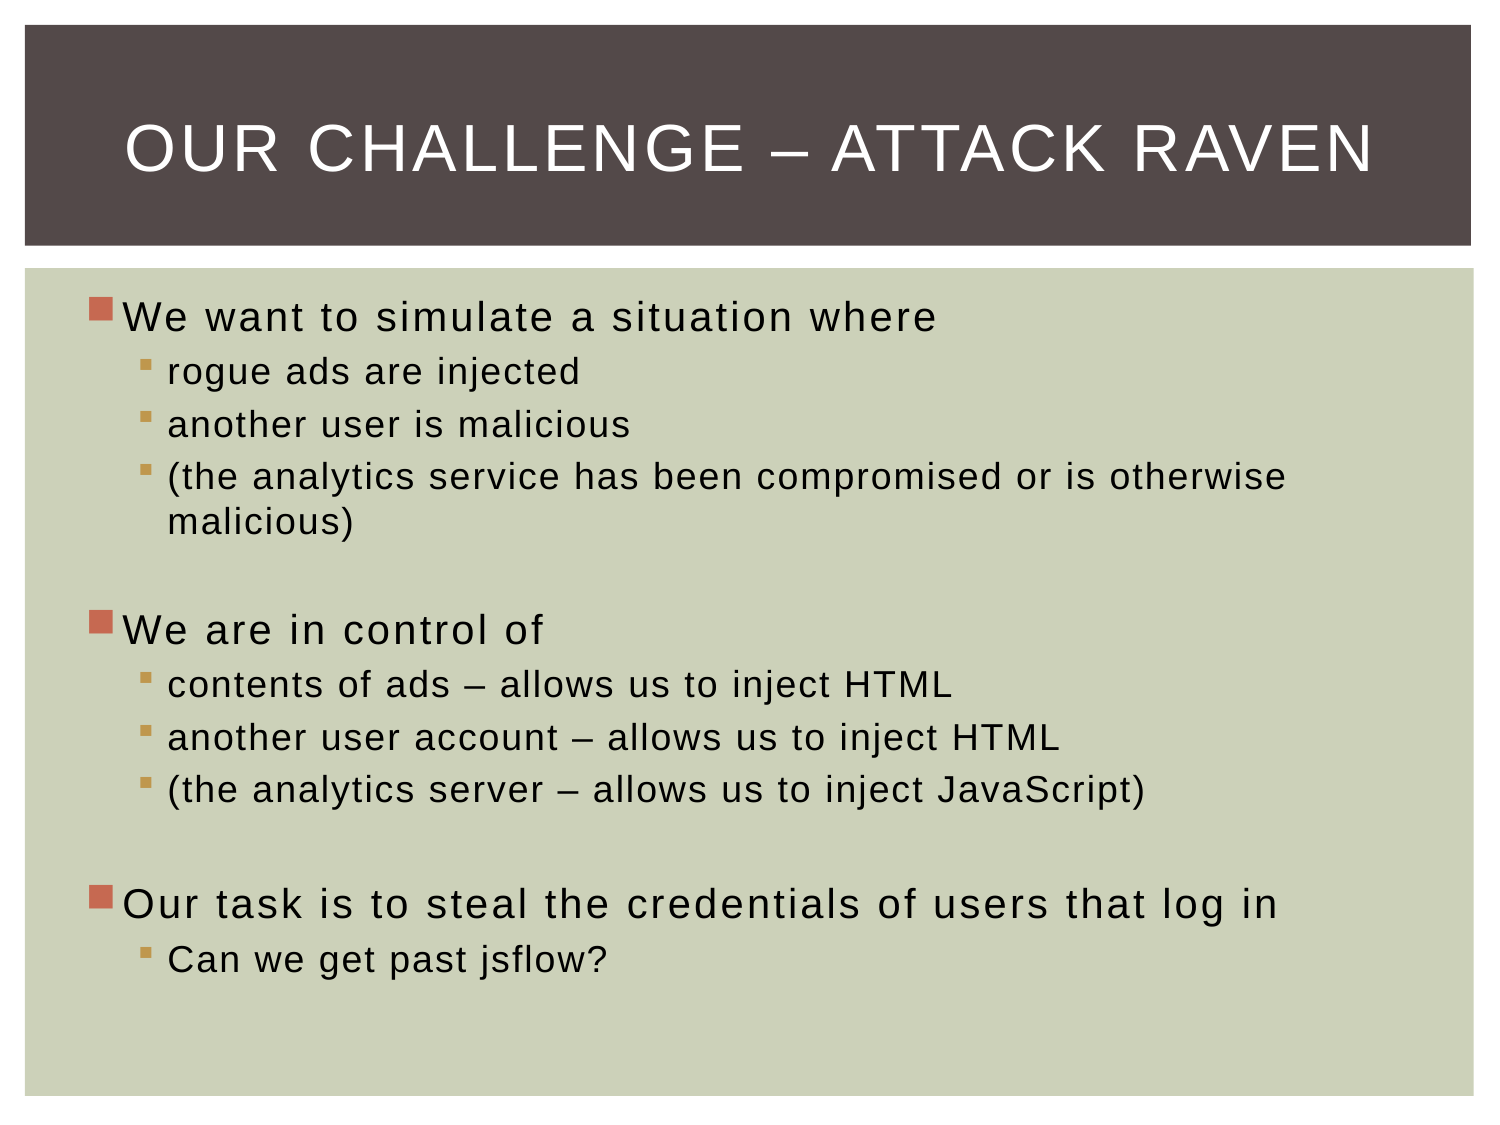

# OUR challenge – attack raven
We want to simulate a situation where
rogue ads are injected
another user is malicious
(the analytics service has been compromised or is otherwise malicious)

We are in control of
contents of ads – allows us to inject HTML
another user account – allows us to inject HTML
(the analytics server – allows us to inject JavaScript)

Our task is to steal the credentials of users that log in
Can we get past jsflow?